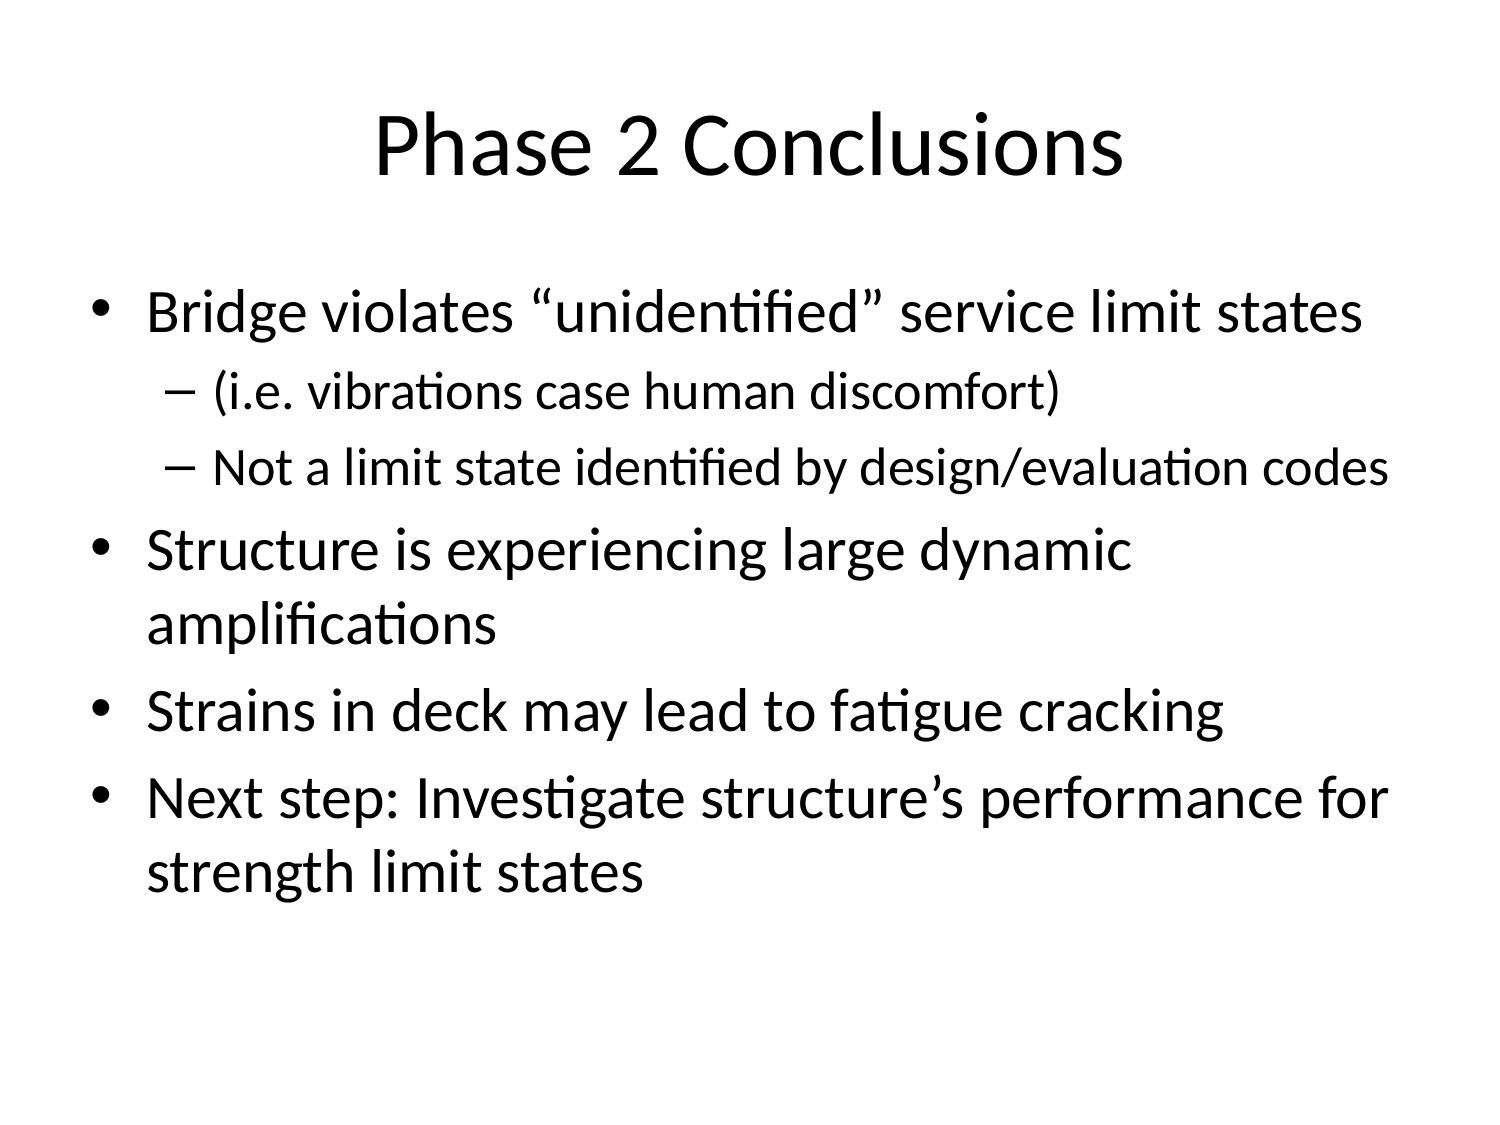

# Phase 2 Conclusions
Bridge violates “unidentified” service limit states
(i.e. vibrations case human discomfort)
Not a limit state identified by design/evaluation codes
Structure is experiencing large dynamic amplifications
Strains in deck may lead to fatigue cracking
Next step: Investigate structure’s performance for strength limit states